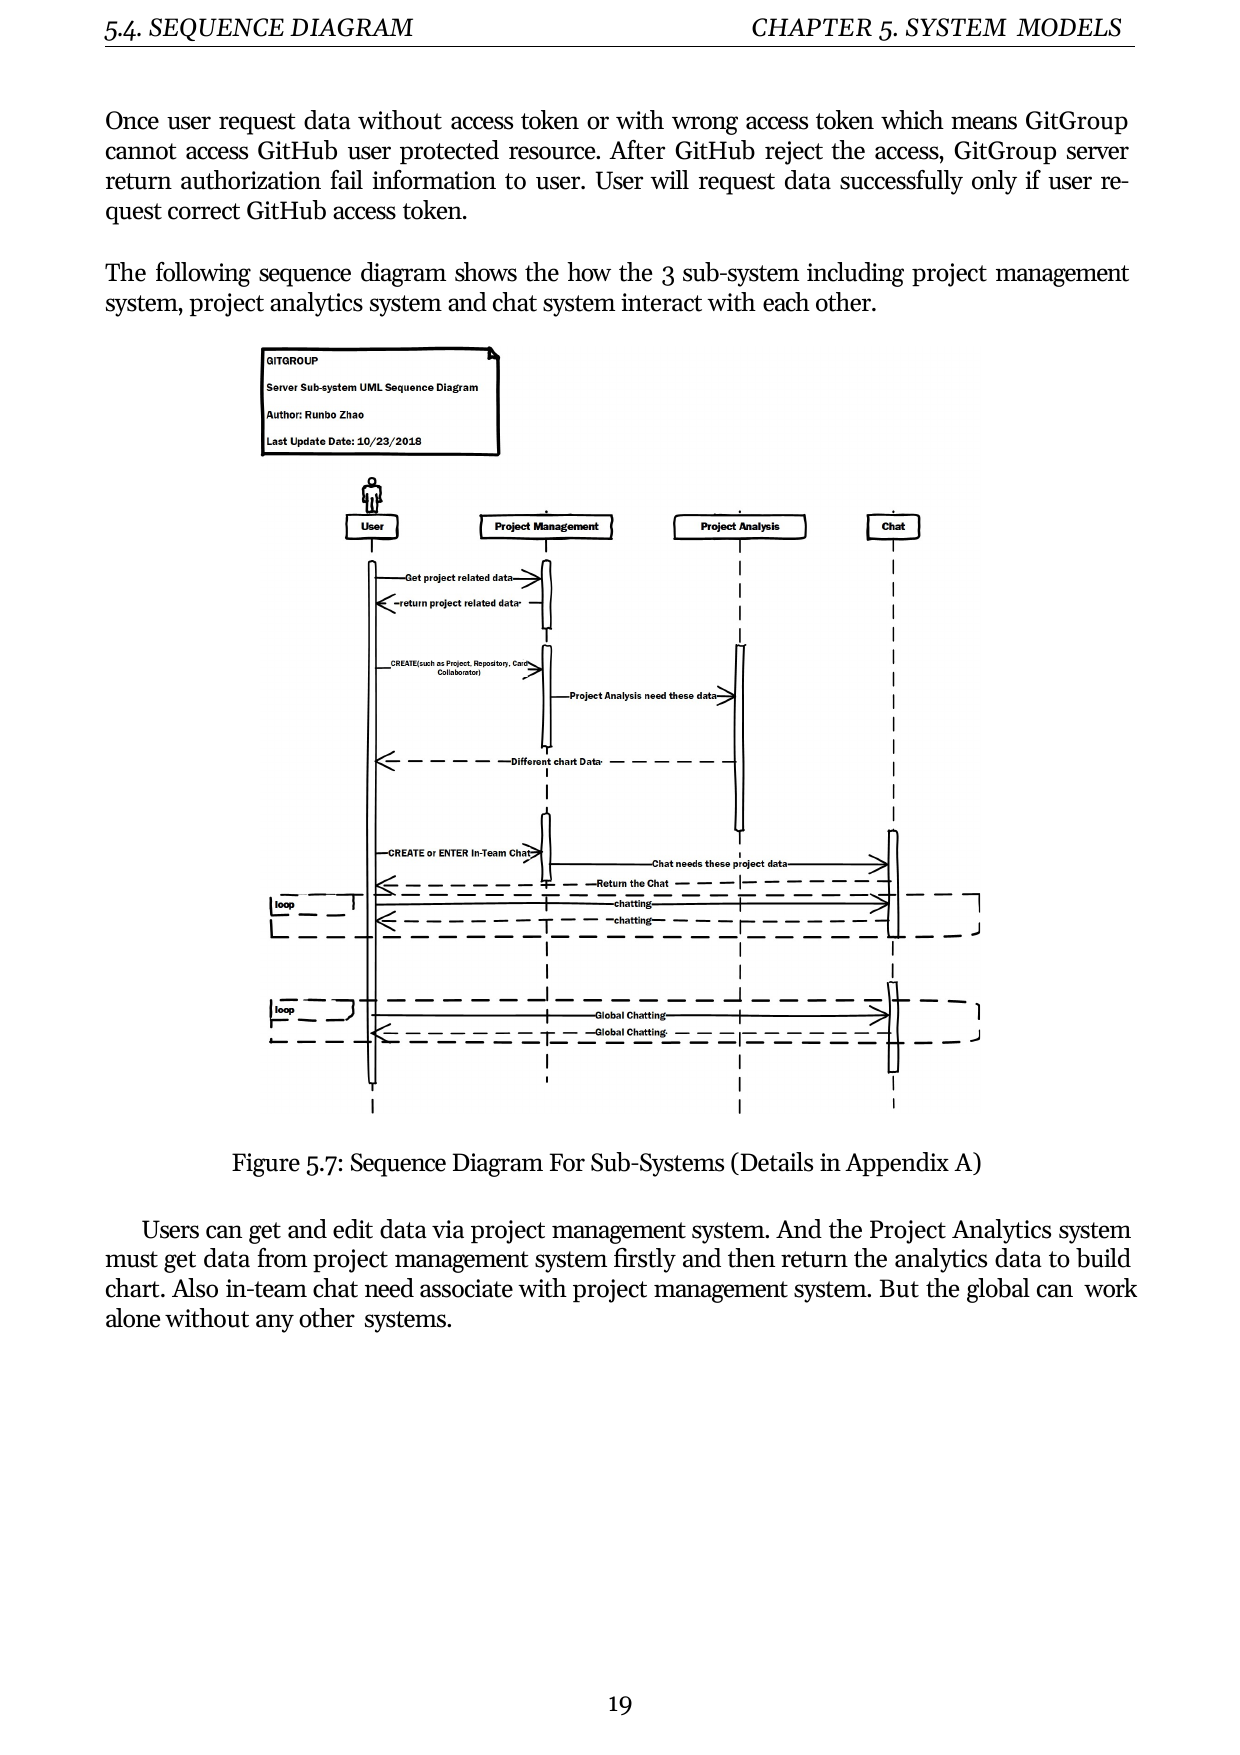

5.4. SEQUENCE DIAGRAM
CHAPTER 5. SYSTEM MODELS

Once user request data without access token or with wrong access token which means GitGroup  cannot access GitHub user protected resource. After GitHub reject the access, GitGroup server  return authorization fail information to user. User will request data successfully only if user re-  quest correct GitHub access token.

The following sequence diagram shows the how the 3 sub-system including project management  system, project analytics system and chat system interact with each other.

Figure 5.7: Sequence Diagram For Sub-Systems (Details in Appendix A)

Users can get and edit data via project management system. And the Project Analytics system  must get data from project management system firstly and then return the analytics data to build  chart. Also in-team chat need associate with project management system. But the global can  work alone without any other systems.
19